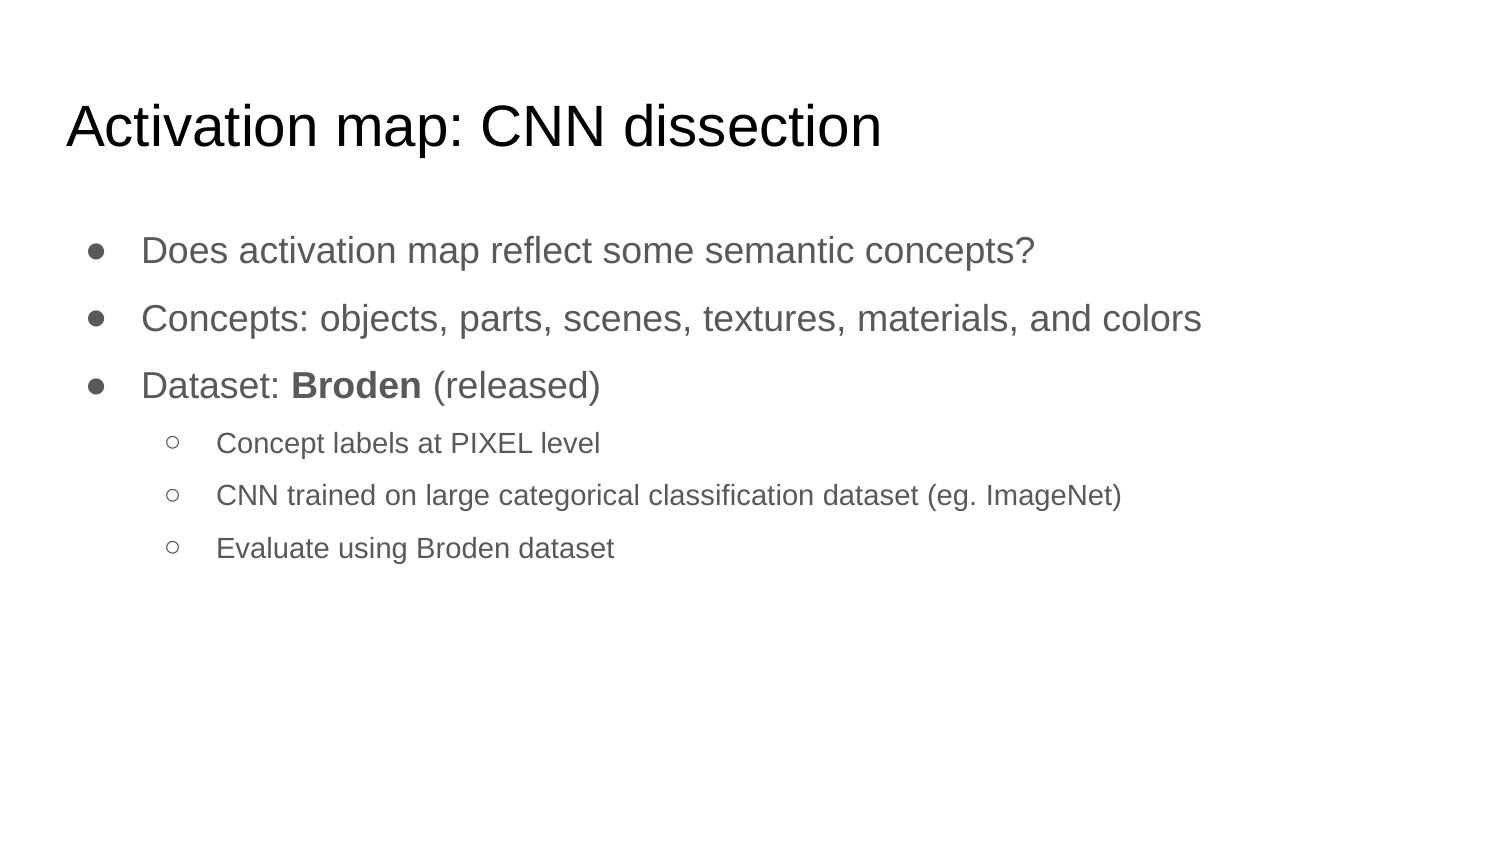

# Activation map: CNN dissection
Does activation map reflect some semantic concepts?
Concepts: objects, parts, scenes, textures, materials, and colors
Dataset: Broden (released)
Concept labels at PIXEL level
CNN trained on large categorical classification dataset (eg. ImageNet)
Evaluate using Broden dataset